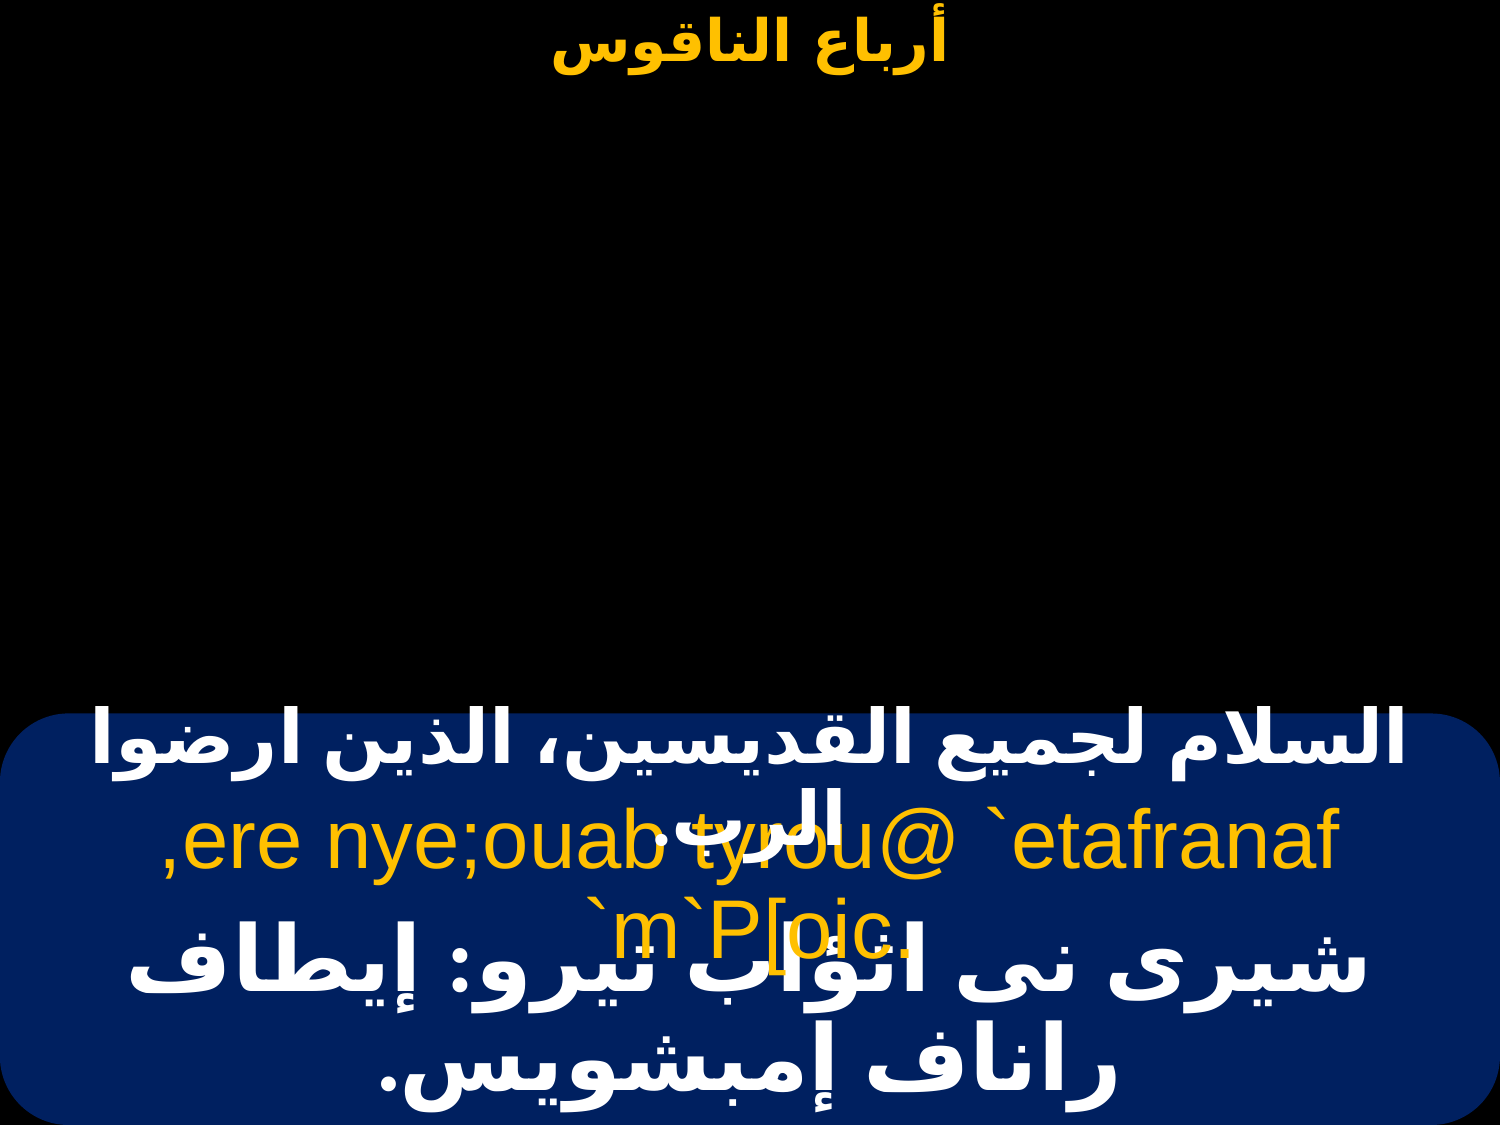

# السلام لجميع القديسين، الذين ارضوا الرب.
,ere nye;ouab tyrou@ `etafranaf `m`P[oic.
شيرى نى اثؤاب تيرو: إيطاف راناف إمبشويس.